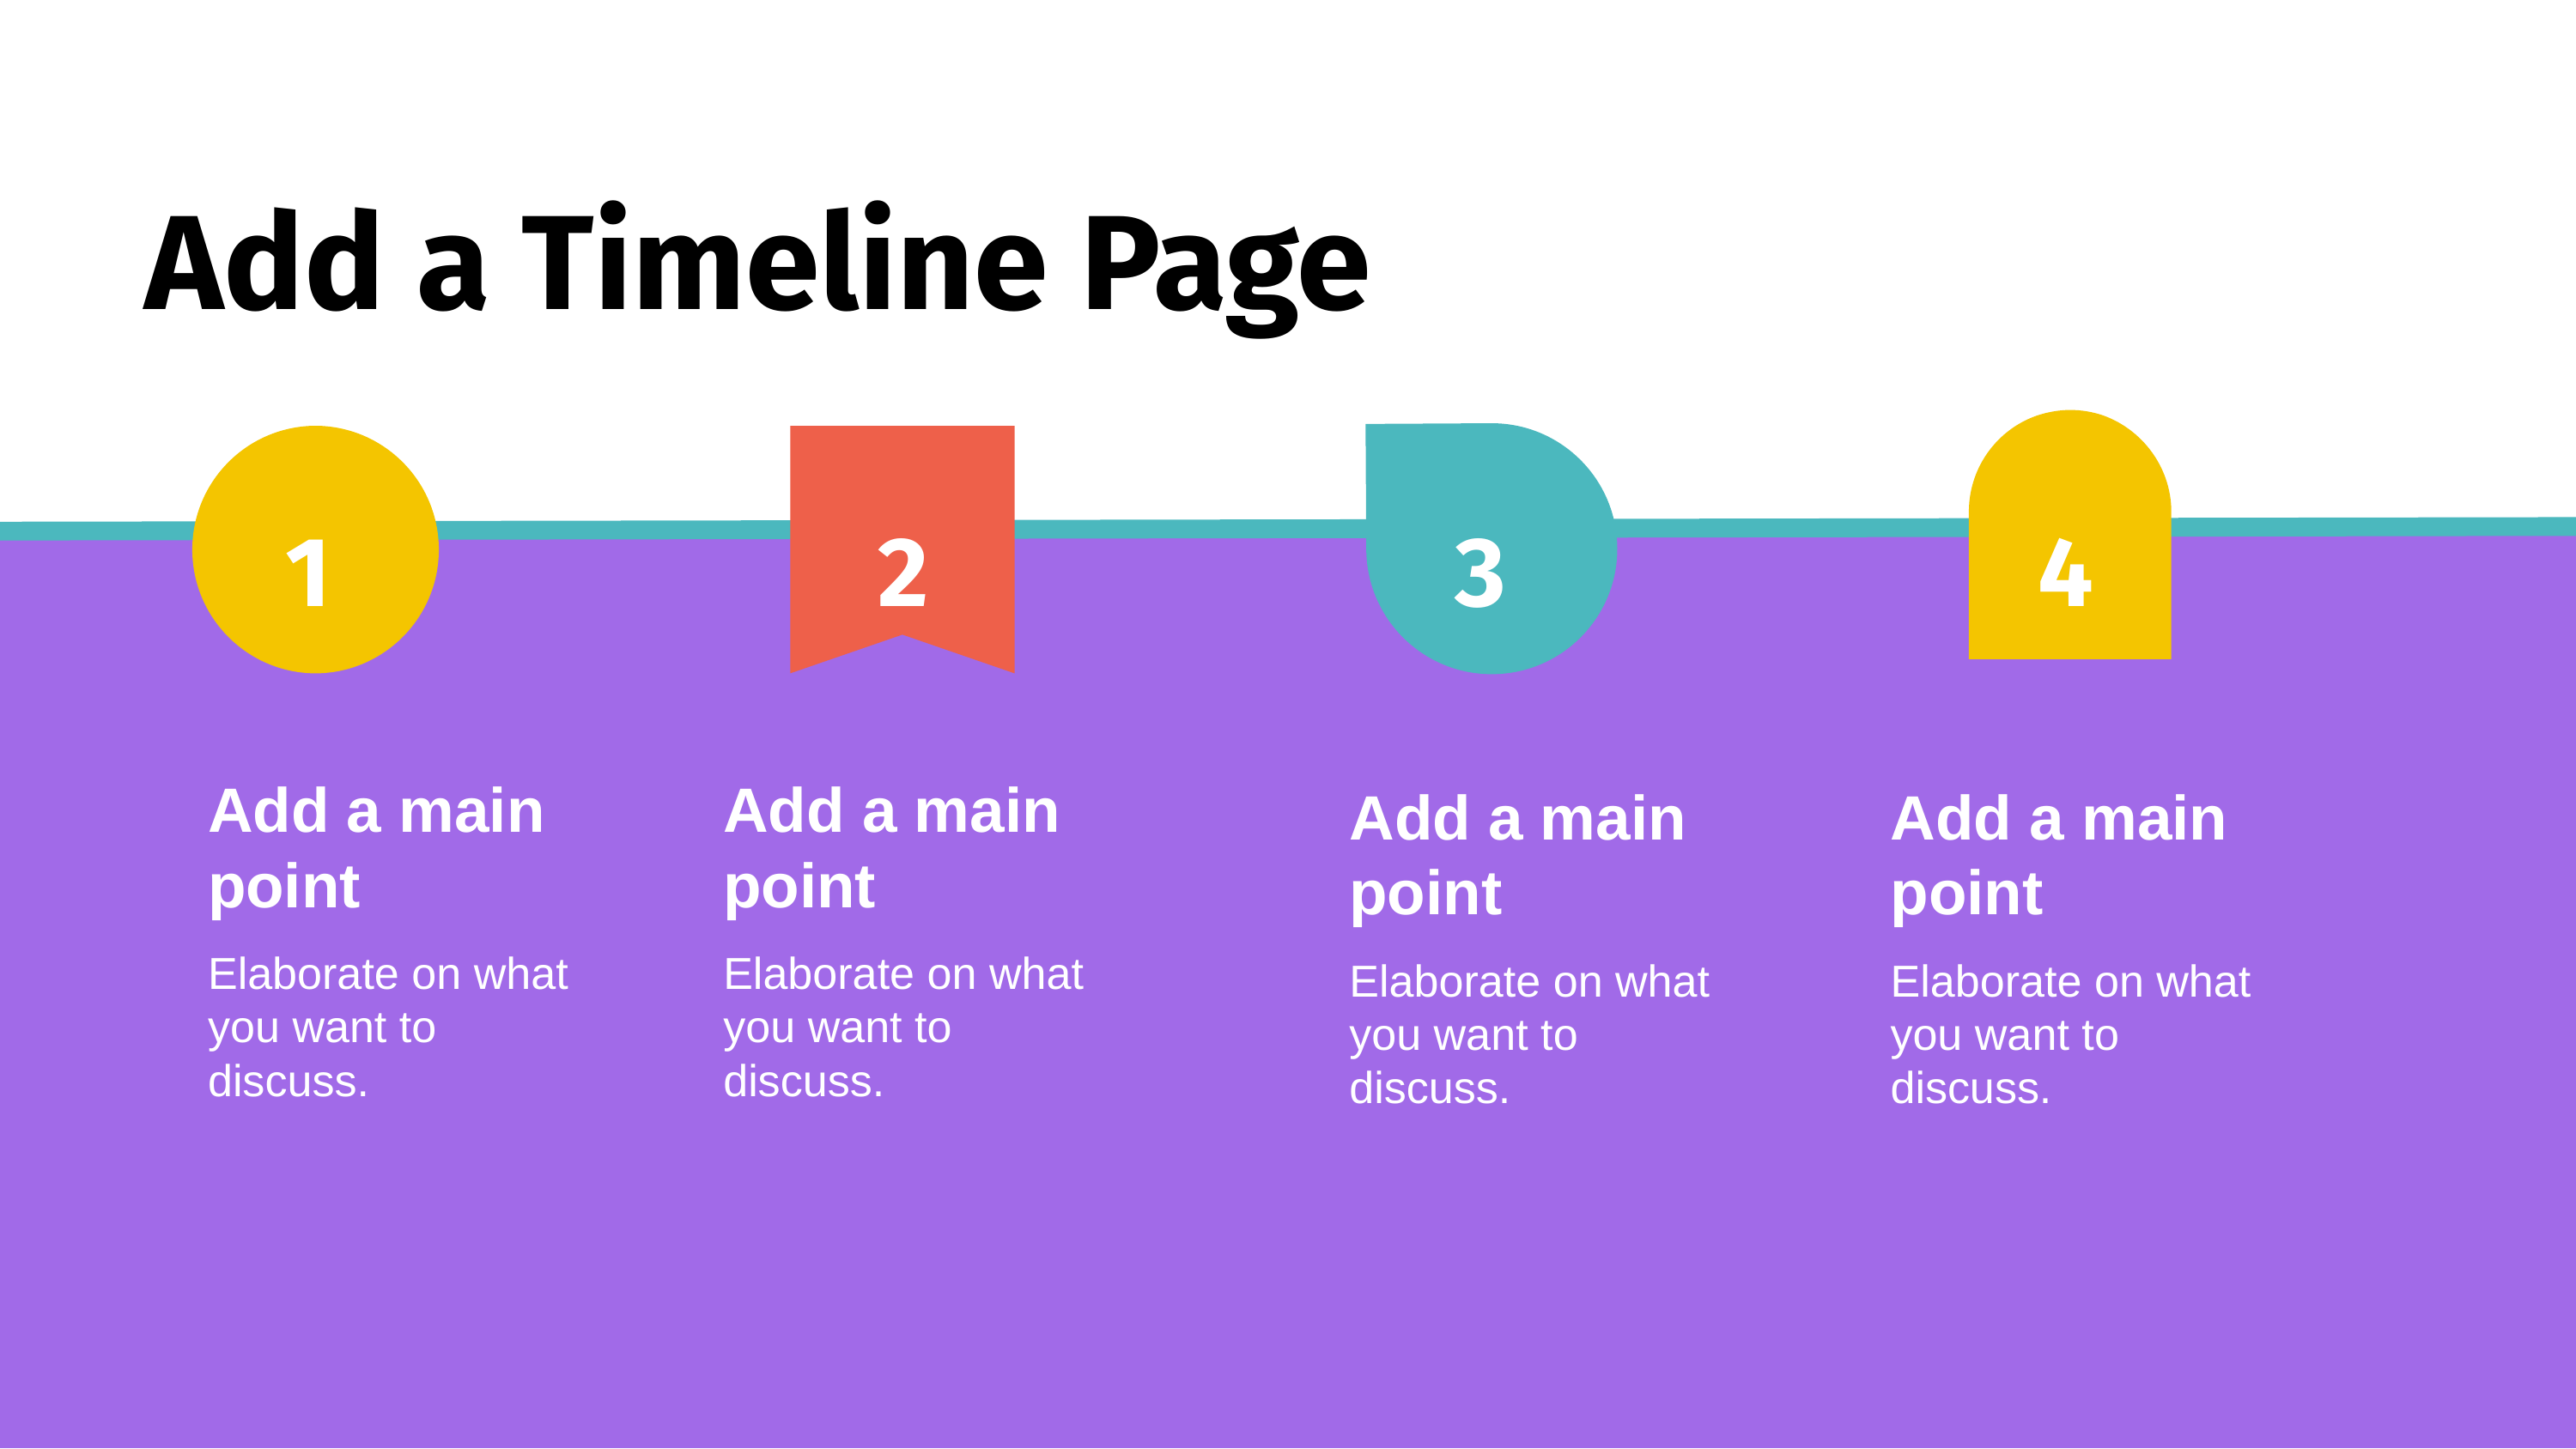

Add a Timeline Page

1
2
3
4

Add a main
point
Elaborate on what
you want to discuss.
Add a main
point
Elaborate on what
you want to discuss.
Add a main
point
Elaborate on what
you want to discuss.
Add a main
point
Elaborate on what
you want to discuss.